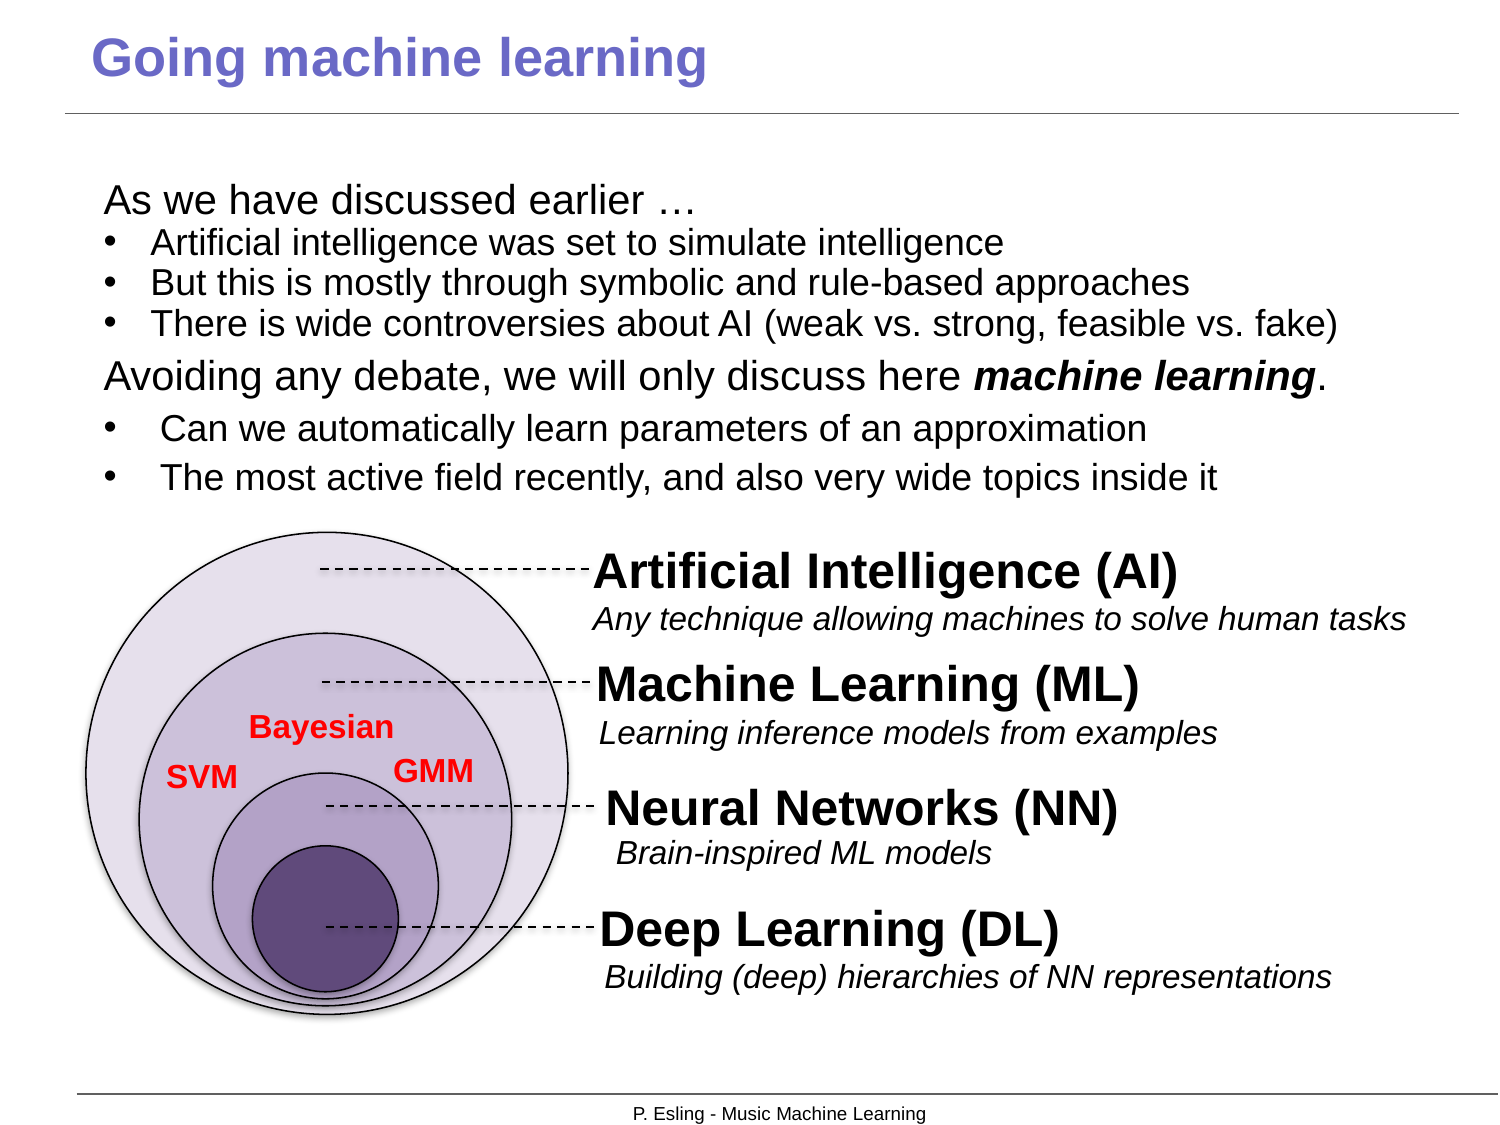

# Going machine learning
As we have discussed earlier …
Artificial intelligence was set to simulate intelligence
But this is mostly through symbolic and rule-based approaches
There is wide controversies about AI (weak vs. strong, feasible vs. fake)
Avoiding any debate, we will only discuss here machine learning.
Can we automatically learn parameters of an approximation
The most active field recently, and also very wide topics inside it
Artificial Intelligence (AI)

Any technique allowing machines to solve human tasks

Machine Learning (ML)
Bayesian
Learning inference models from examples
GMM
SVM
Neural Networks (NN)

Brain-inspired ML models

Deep Learning (DL)
Building (deep) hierarchies of NN representations
P. Esling - Music Machine Learning